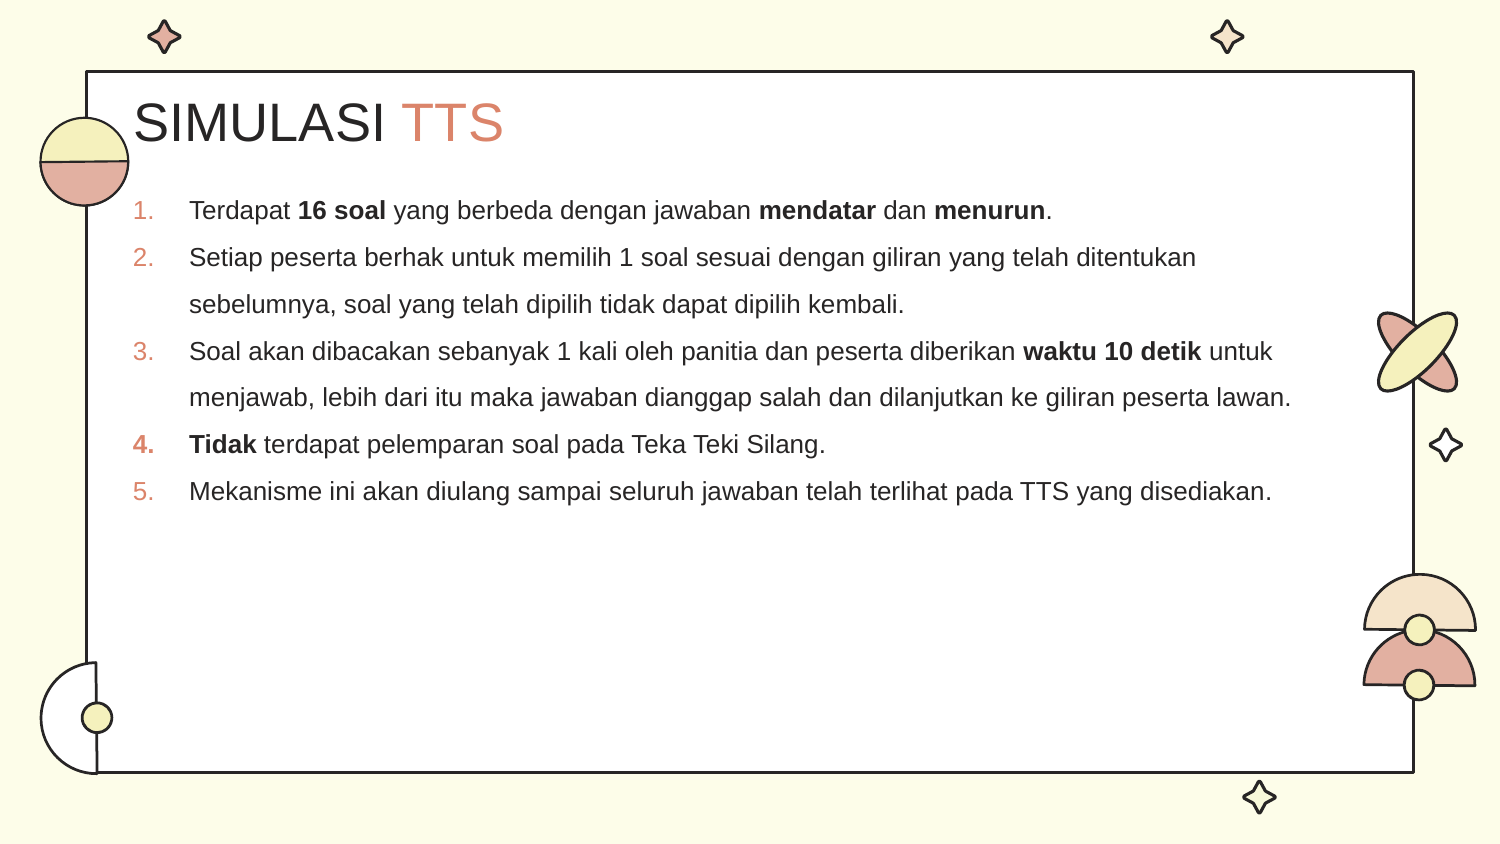

# SIMULASI TTS

Terdapat 16 soal yang berbeda dengan jawaban mendatar dan menurun.
Setiap peserta berhak untuk memilih 1 soal sesuai dengan giliran yang telah ditentukan sebelumnya, soal yang telah dipilih tidak dapat dipilih kembali.
Soal akan dibacakan sebanyak 1 kali oleh panitia dan peserta diberikan waktu 10 detik untuk menjawab, lebih dari itu maka jawaban dianggap salah dan dilanjutkan ke giliran peserta lawan.
Tidak terdapat pelemparan soal pada Teka Teki Silang.
Mekanisme ini akan diulang sampai seluruh jawaban telah terlihat pada TTS yang disediakan.